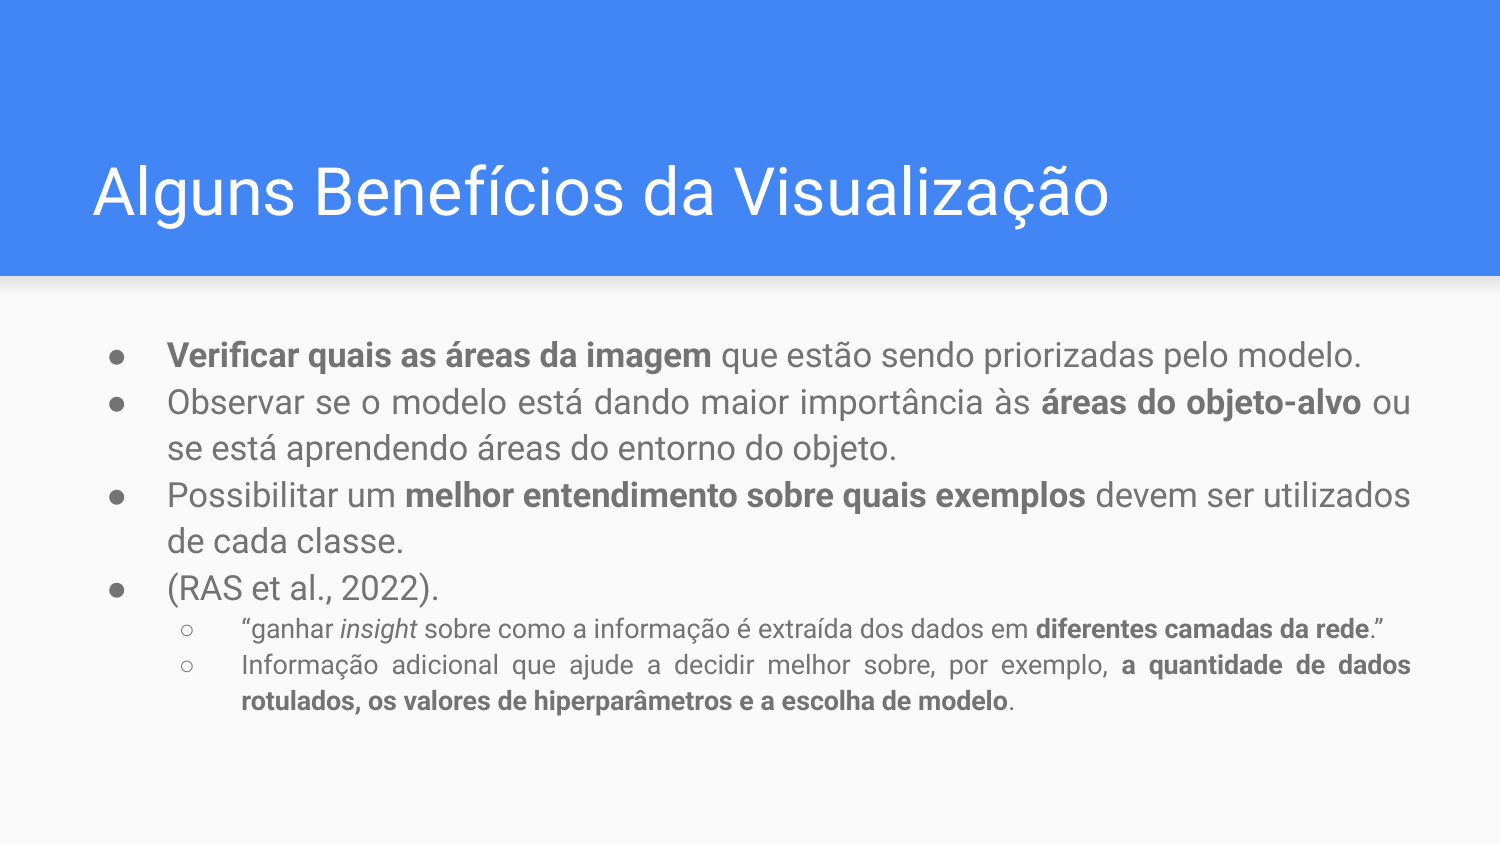

# Alguns Benefícios da Visualização
Verificar quais as áreas da imagem que estão sendo priorizadas pelo modelo.
Observar se o modelo está dando maior importância às áreas do objeto-alvo ou se está aprendendo áreas do entorno do objeto.
Possibilitar um melhor entendimento sobre quais exemplos devem ser utilizados de cada classe.
(RAS et al., 2022).
“ganhar insight sobre como a informação é extraída dos dados em diferentes camadas da rede.”
Informação adicional que ajude a decidir melhor sobre, por exemplo, a quantidade de dados rotulados, os valores de hiperparâmetros e a escolha de modelo.